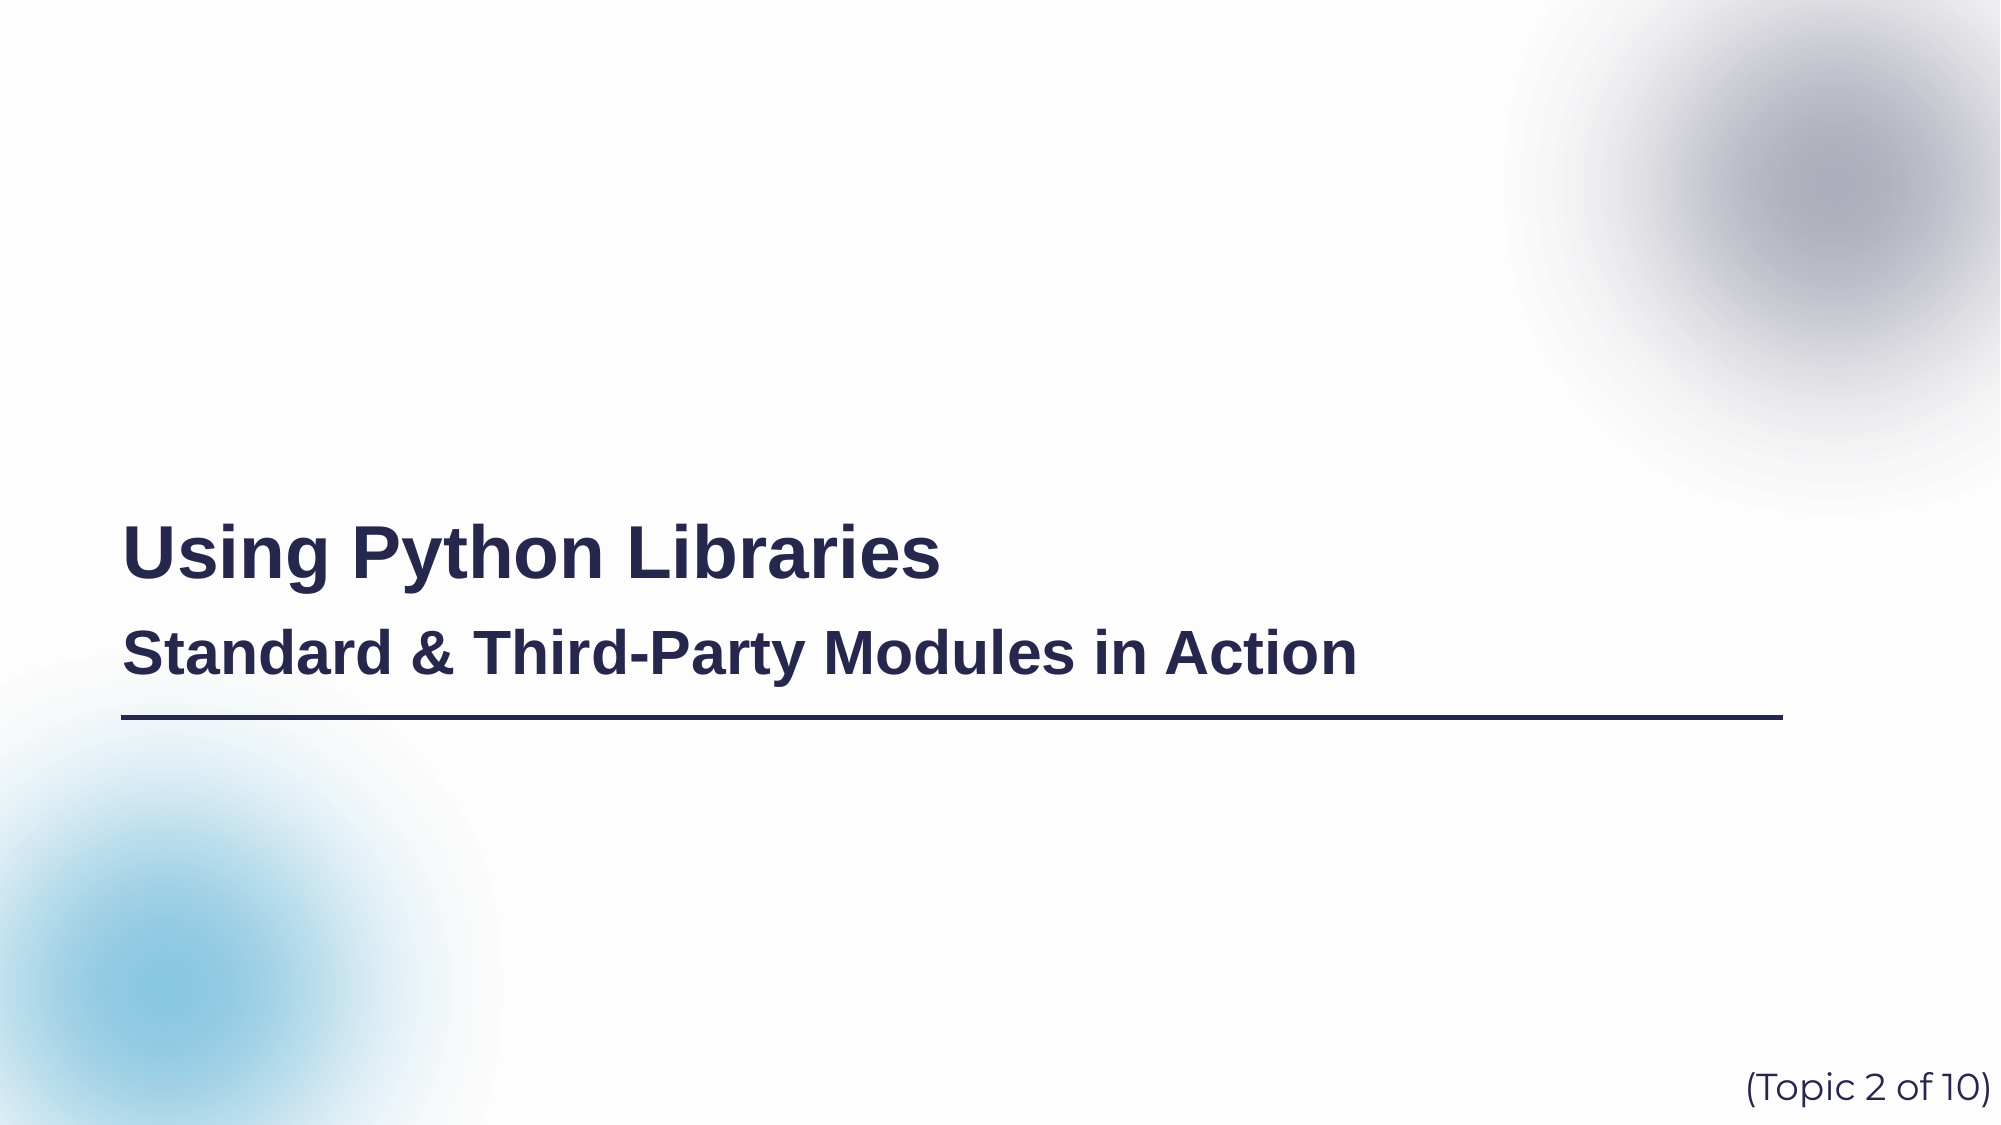

Using Python Libraries
Standard & Third-Party Modules in Action
(Topic 2 of 10)